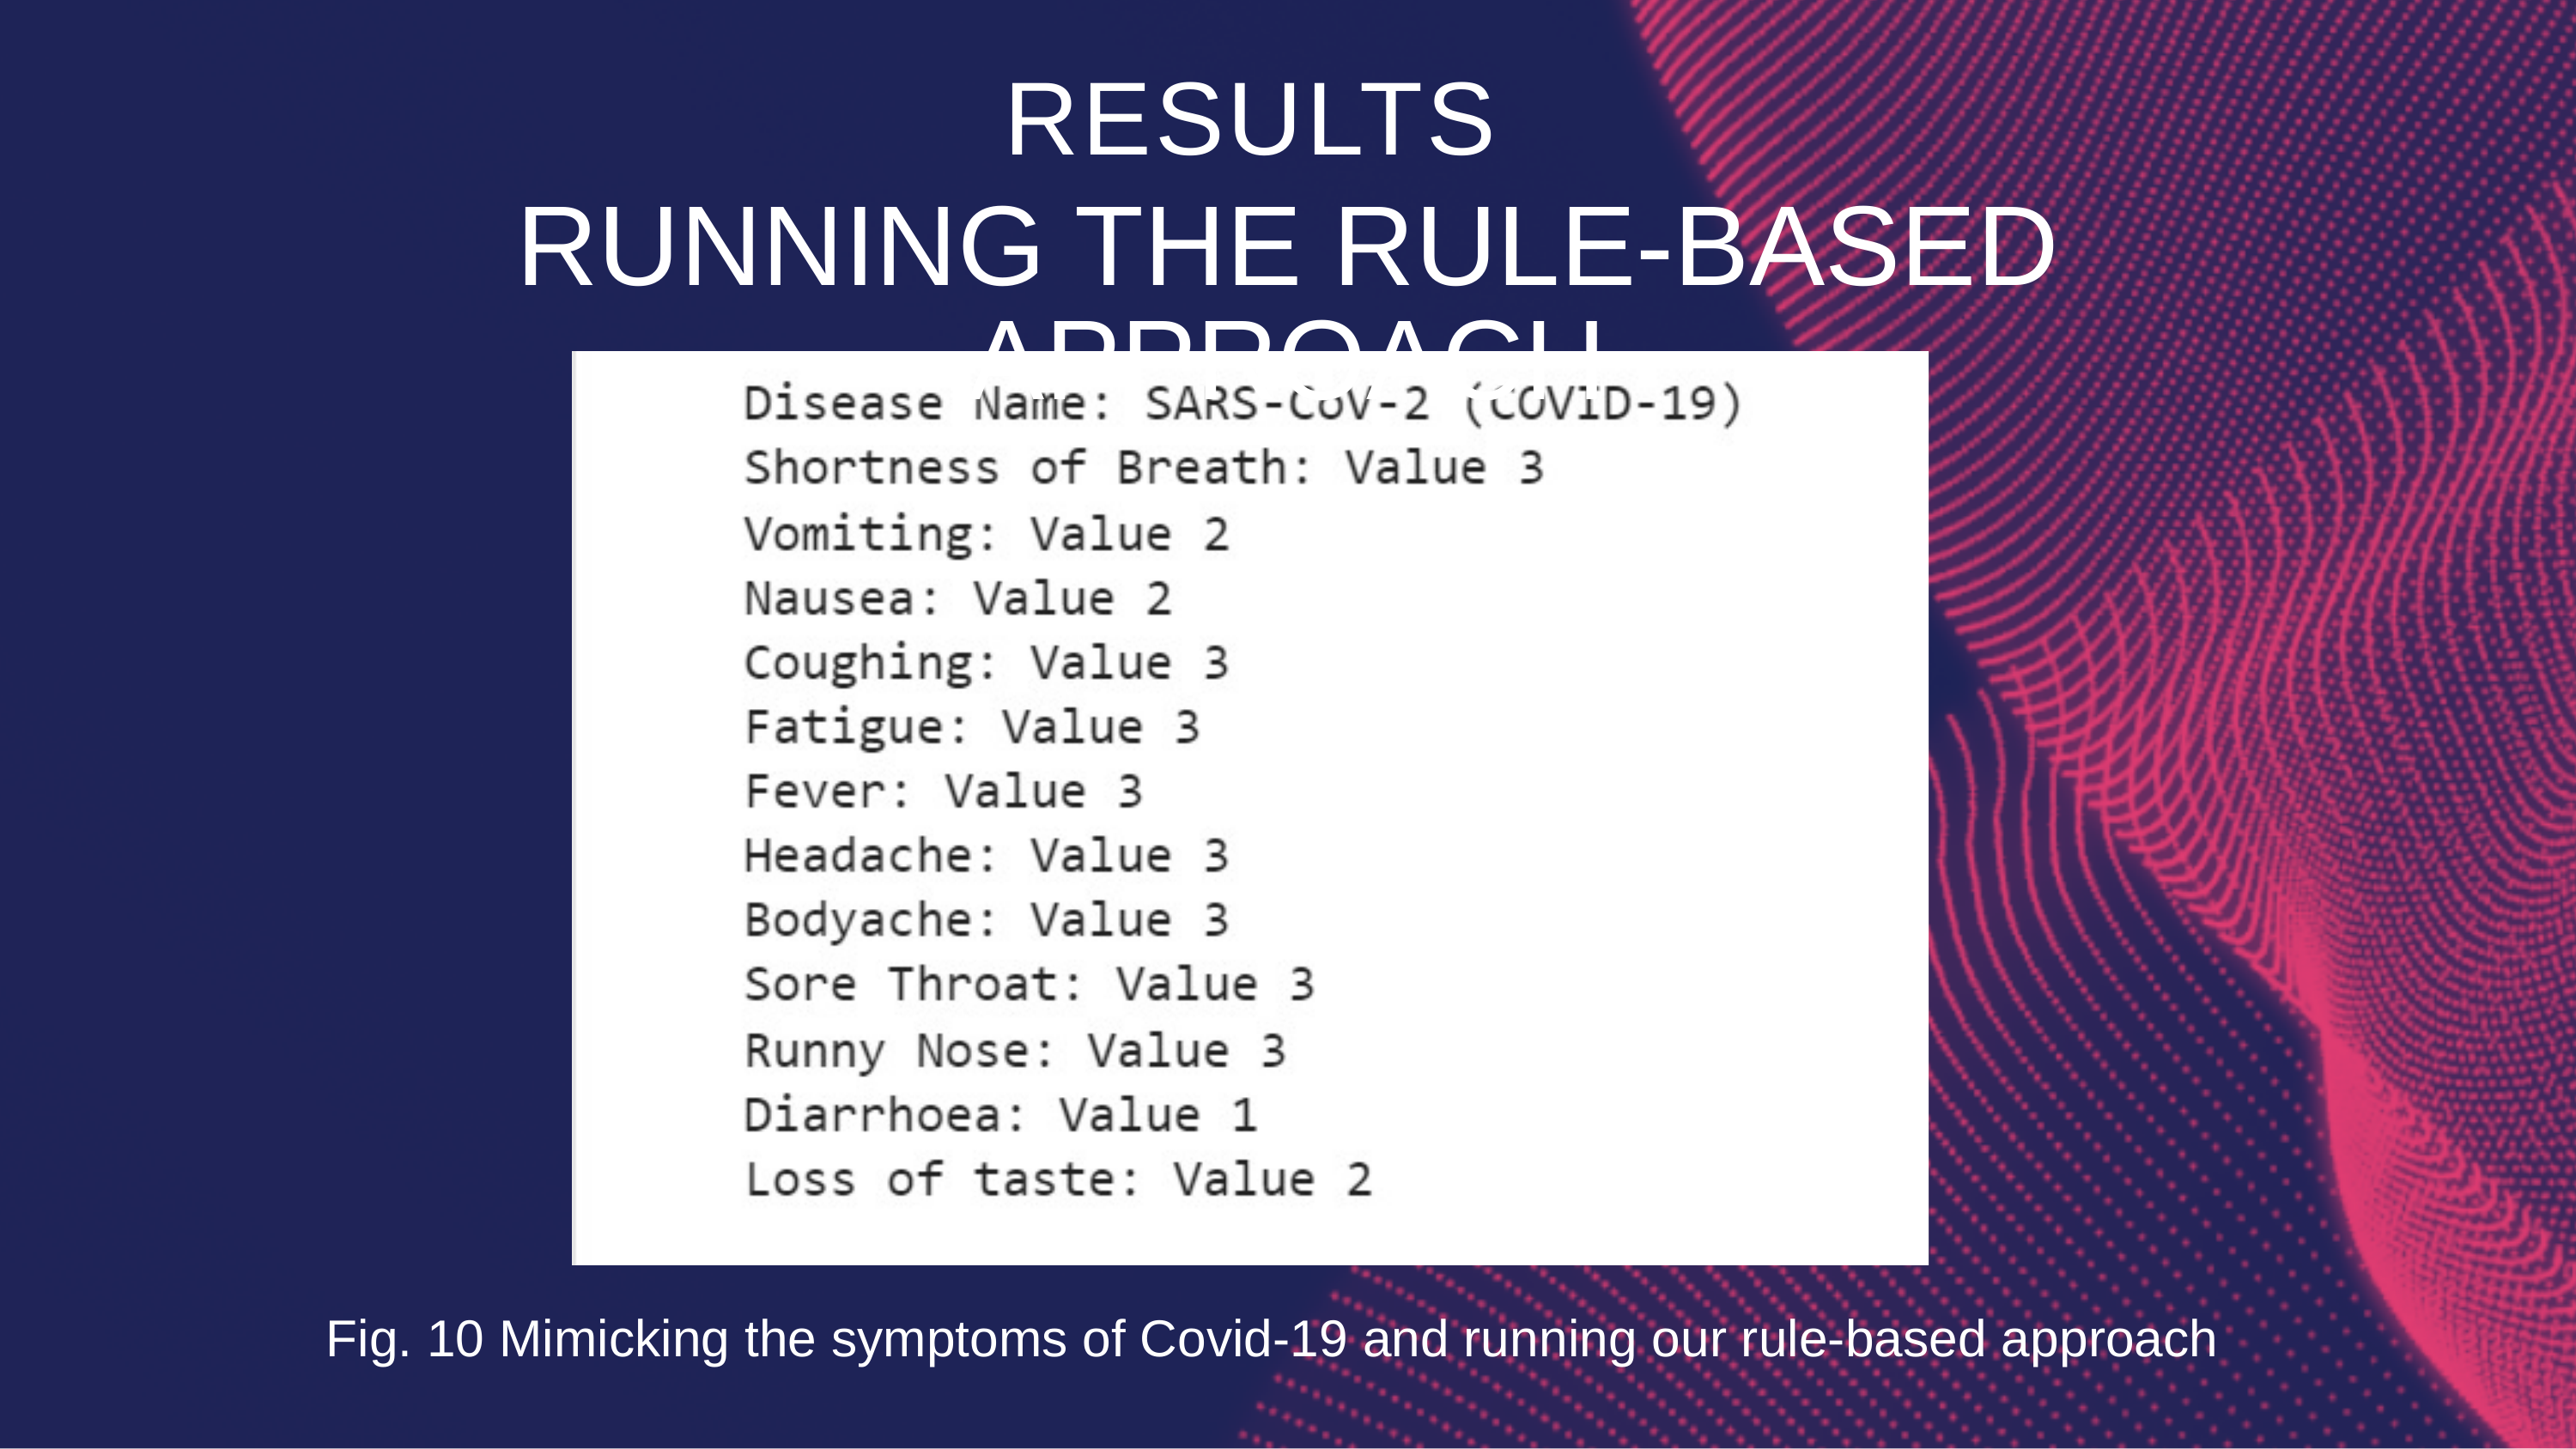

RESULTS
RUNNING THE RULE-BASED APPROACH

Fig. 10 Mimicking the symptoms of Covid-19 and running our rule-based approach